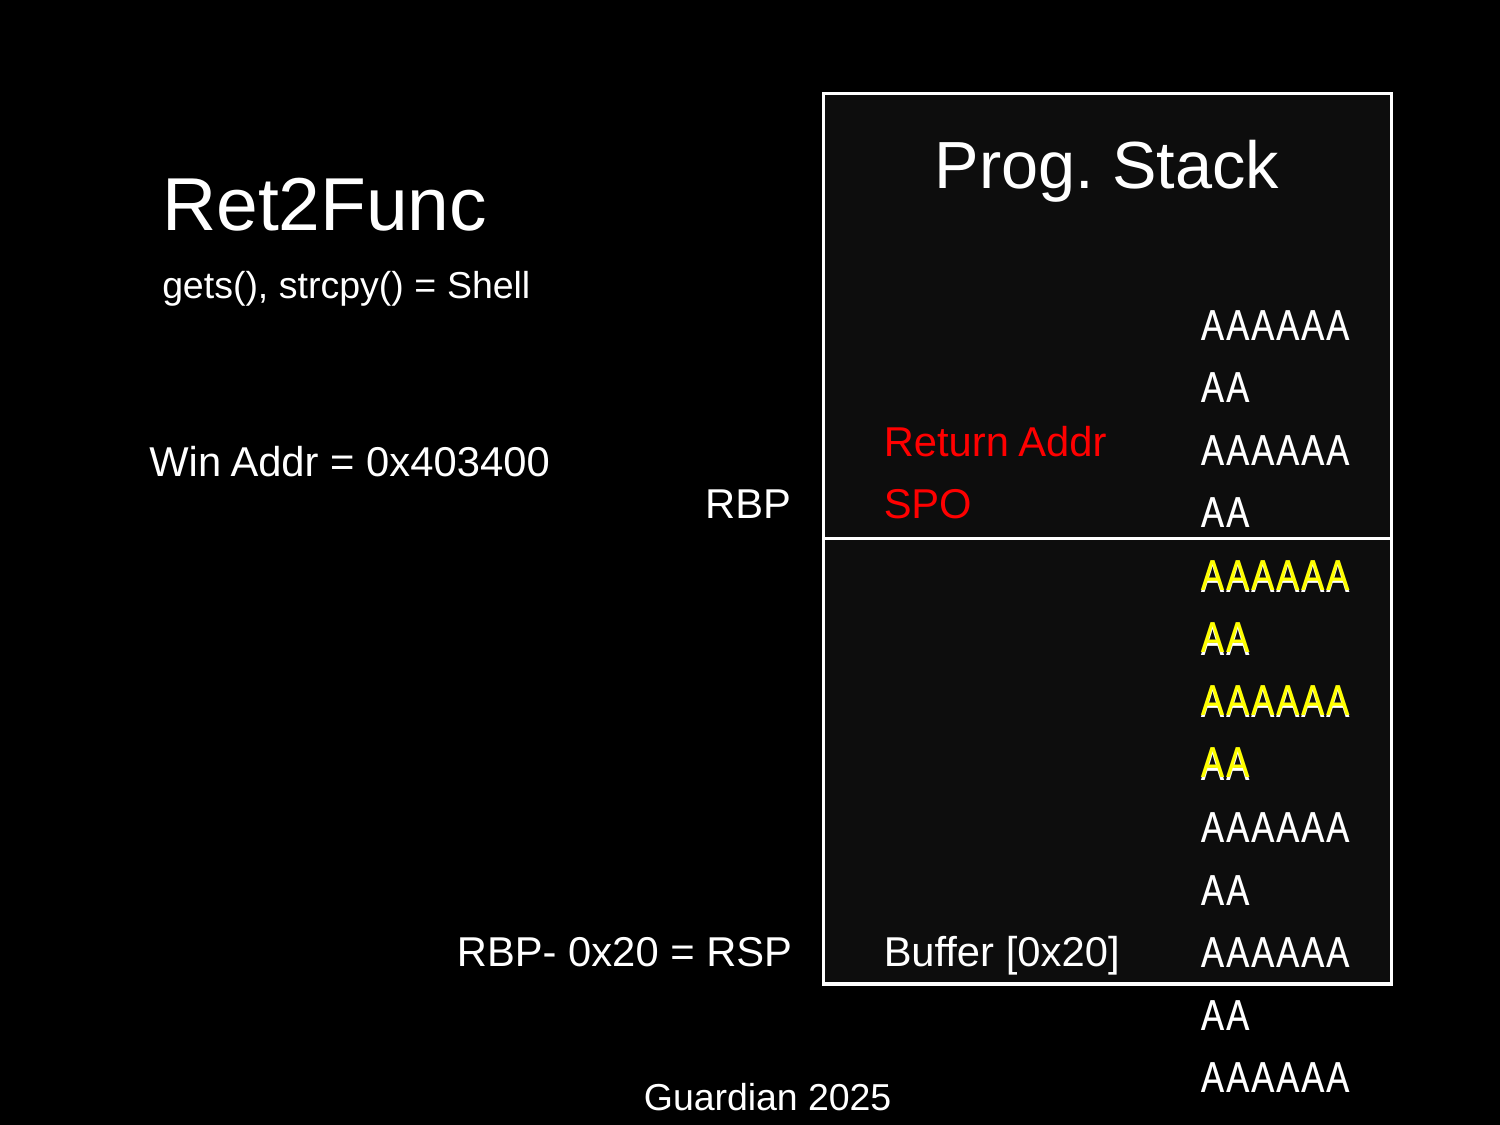

Prog. Stack
Ret2Func
gets(), strcpy() = Shell
AAAAAAAA
AAAAAAAA
AAAAAAAA
AAAAAAAA
Return Addr
Win Addr = 0x403400
RBP
SPO
AAAAAAAA
AAAAAAAA
AAAAAAAA
AAAAAAAA
AAAAAAAA
AAAAAAAA
AAAAAAAA
RBP- 0x20 = RSP
Buffer [0x20]
Guardian 2025